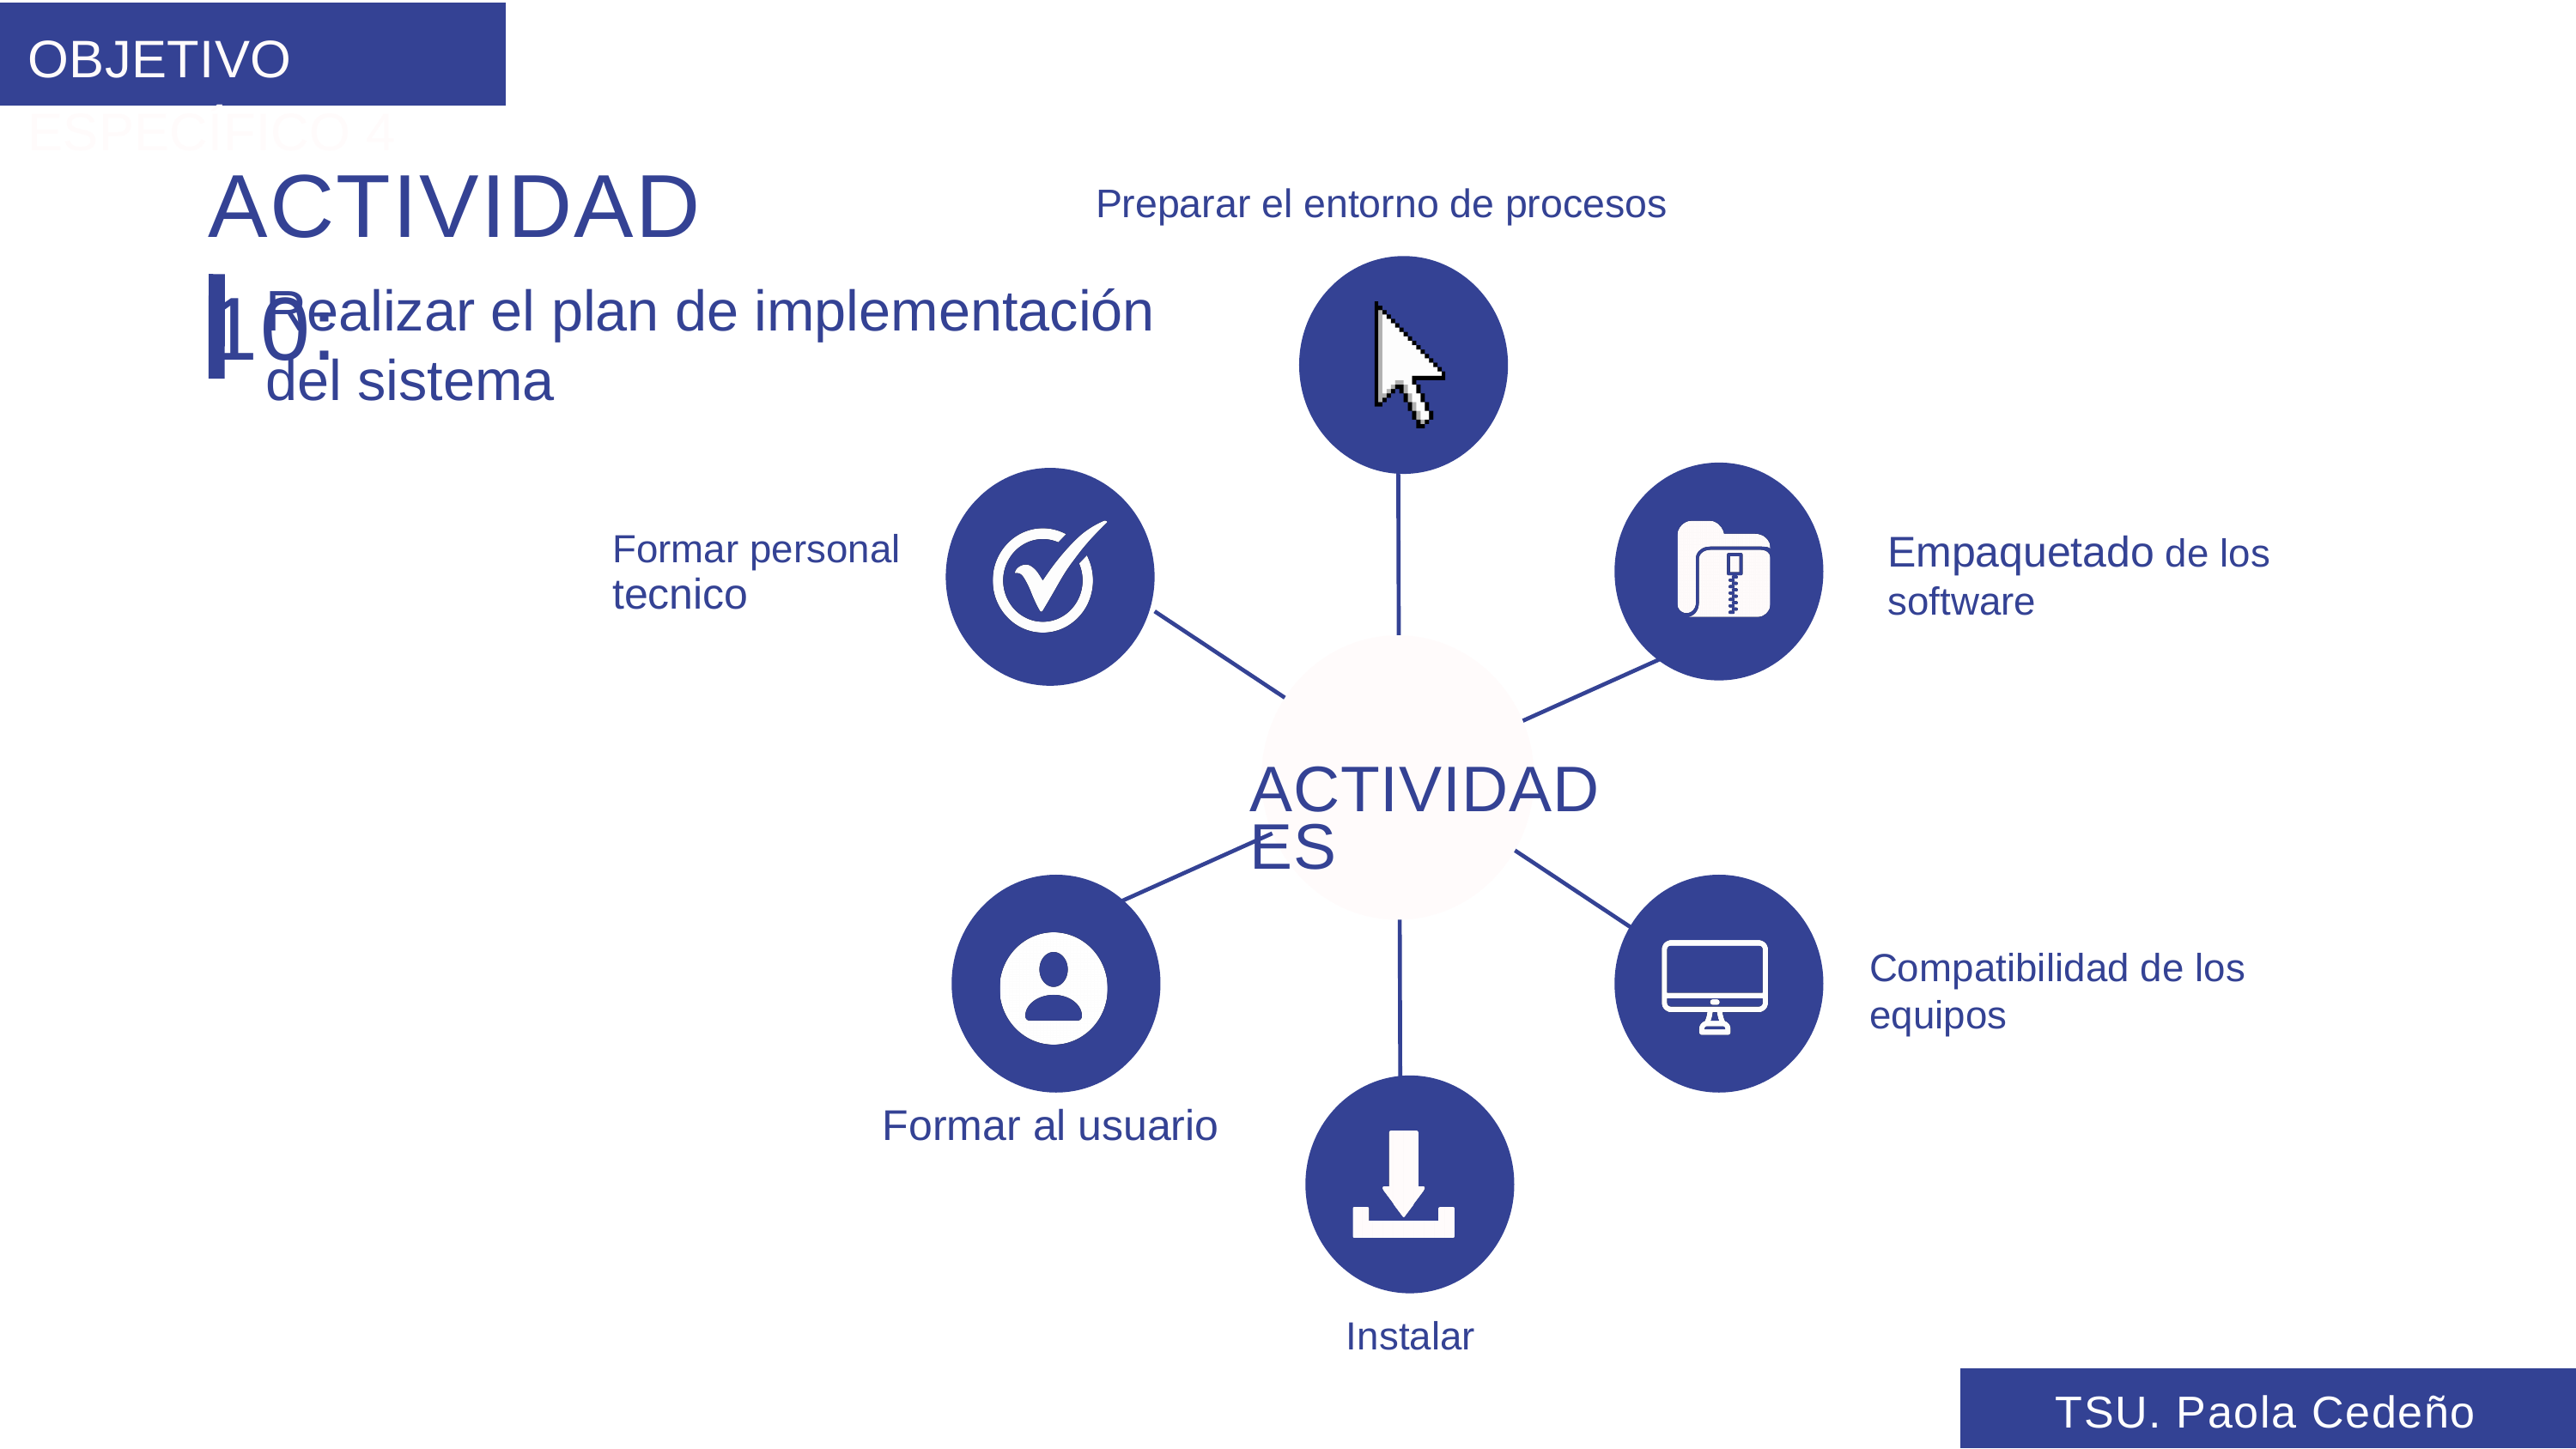

OBJETIVO ESPECÍFICO 4
ACTIVIDAD 10:
Preparar el entorno de procesos

Formar personal tecnico
Empaquetado de los software

ACTIVIDADES

Compatibilidad de los equipos

Formar al usuario

Instalar

Realizar el plan de implementación del sistema

TSU. Paola Cedeño